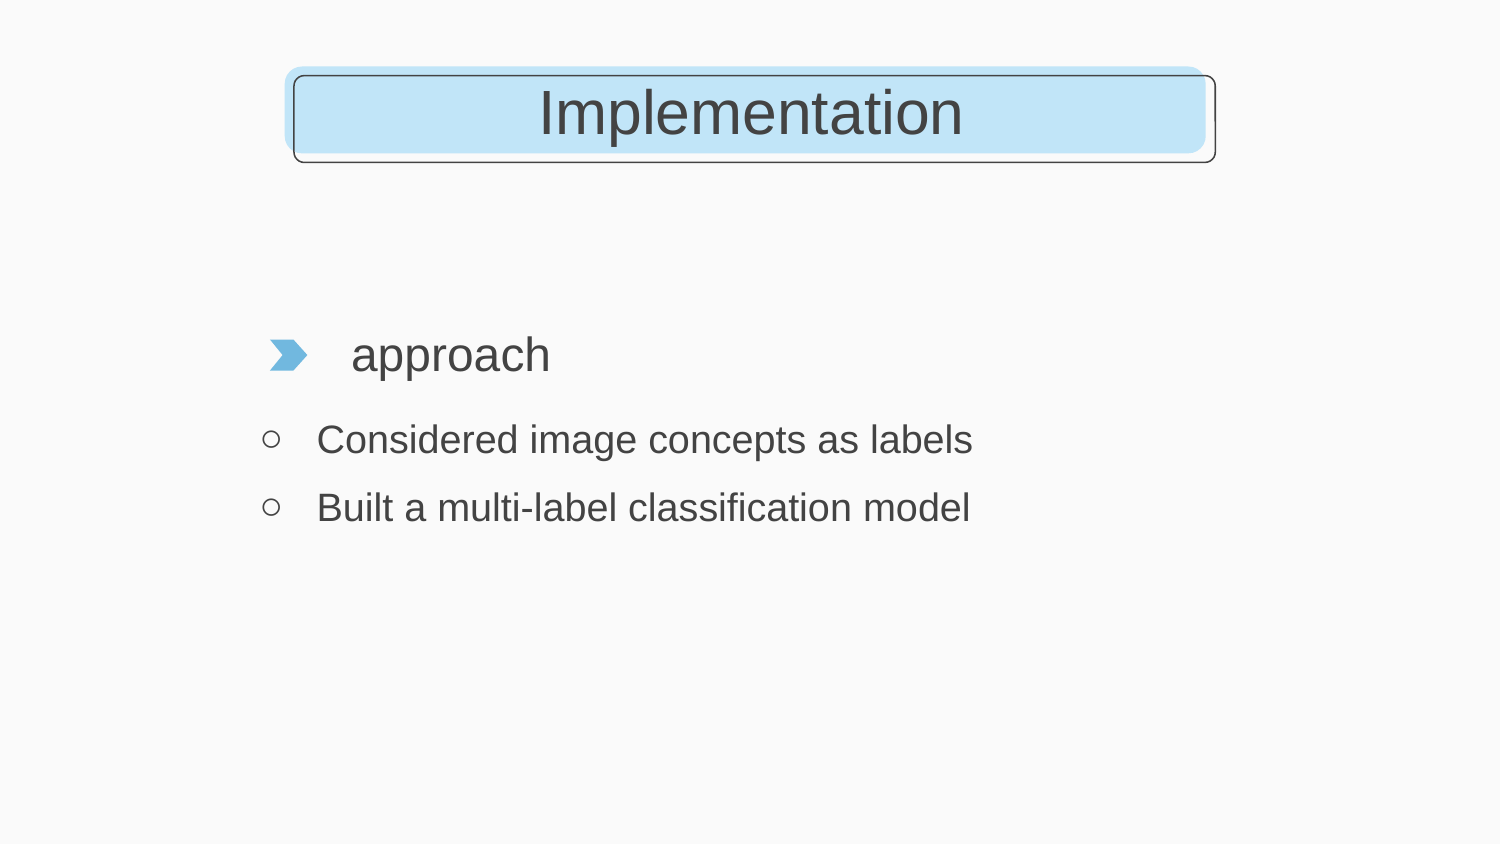

Implementation
# approach

Considered image concepts as labels
Built a multi-label classification model